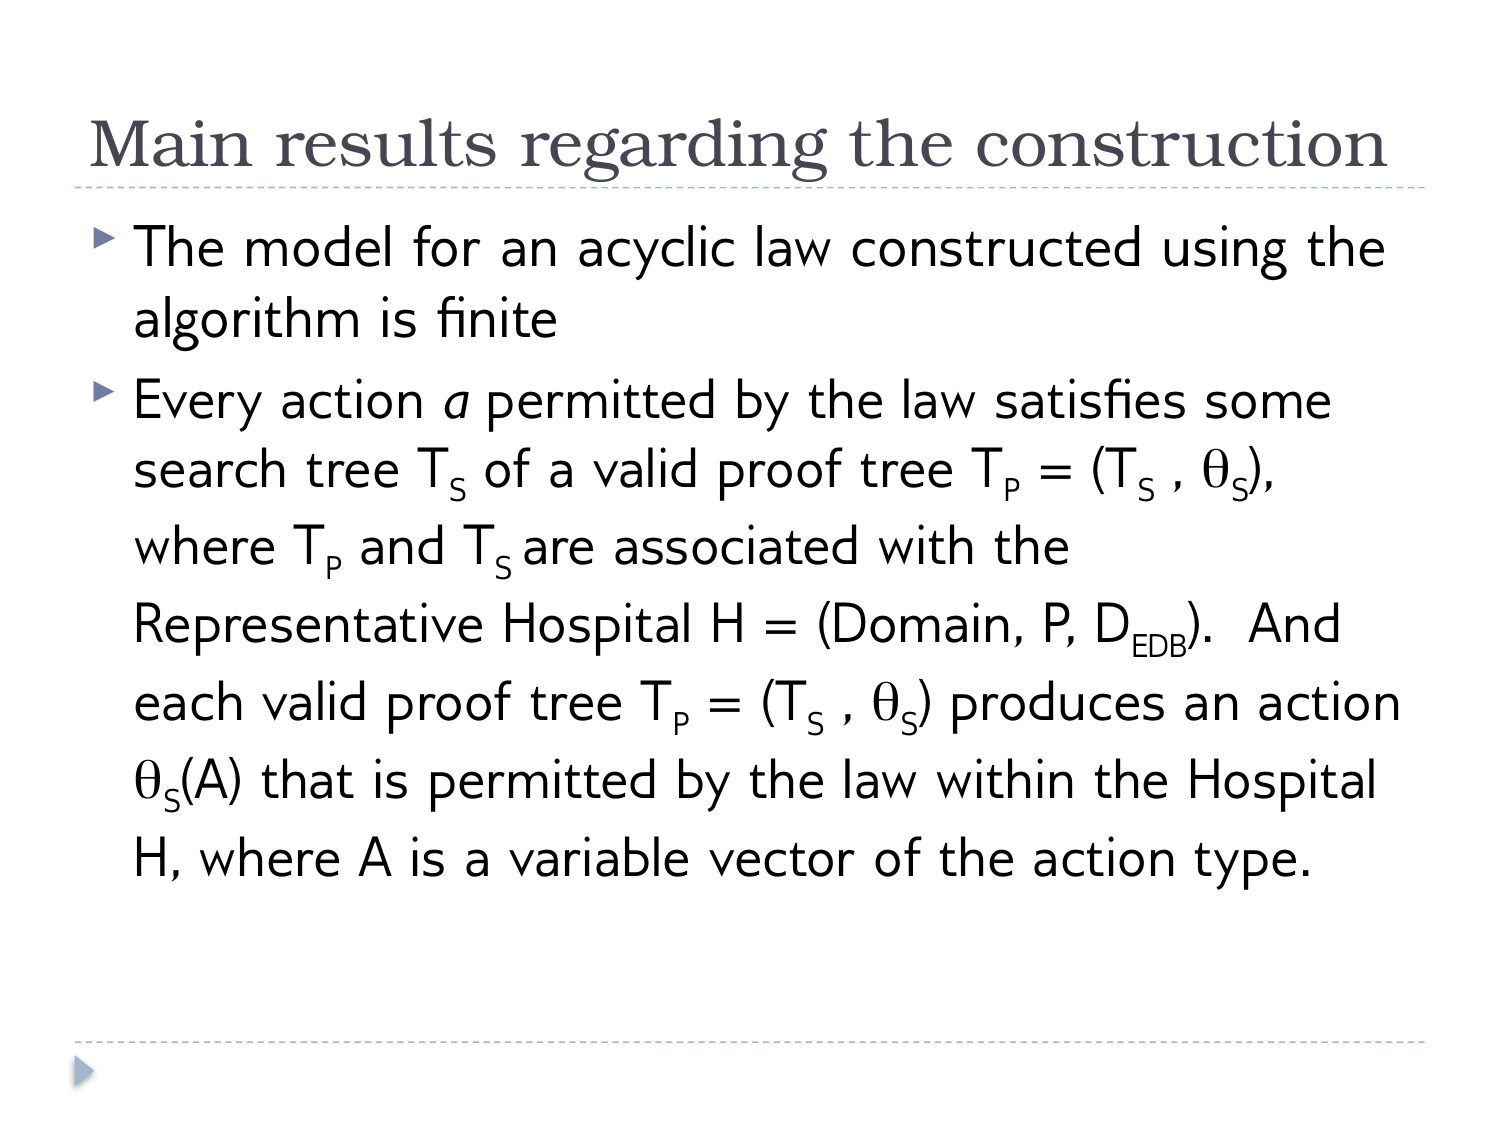

# Main results regarding the construction
The model for an acyclic law constructed using the algorithm is finite
Every action a permitted by the law satisfies some search tree TS of a valid proof tree TP = (TS , θS), where TP and TS  are associated with the Representative Hospital H = (Domain, P, DEDB).  And each valid proof tree TP = (TS , θS) produces an action θS(A) that is permitted by the law within the Hospital H, where A is a variable vector of the action type.